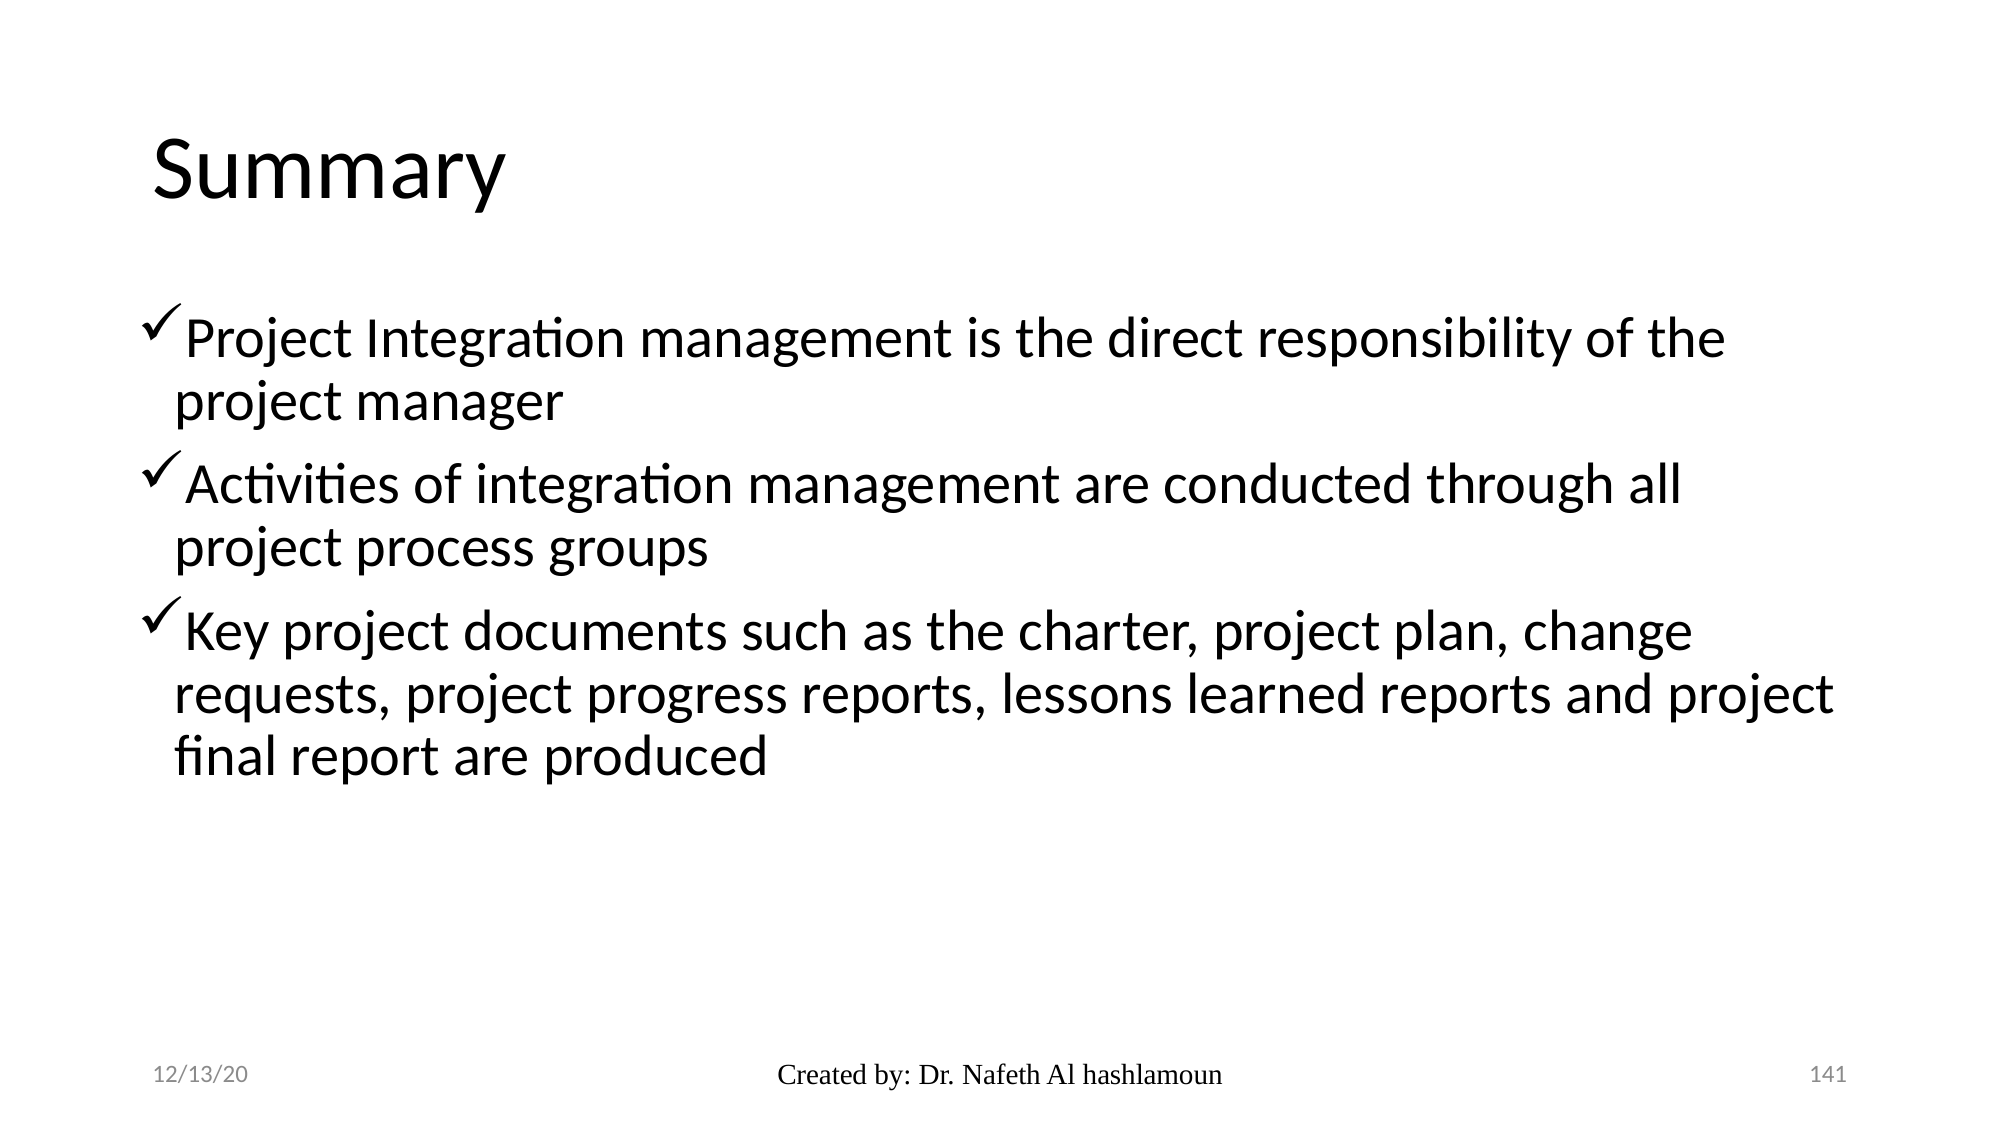

# Summary
Project Integration management is the direct responsibility of the project manager
Activities of integration management are conducted through all project process groups
Key project documents such as the charter, project plan, change requests, project progress reports, lessons learned reports and project final report are produced

12/13/20
Created by: Dr. Nafeth Al hashlamoun
141